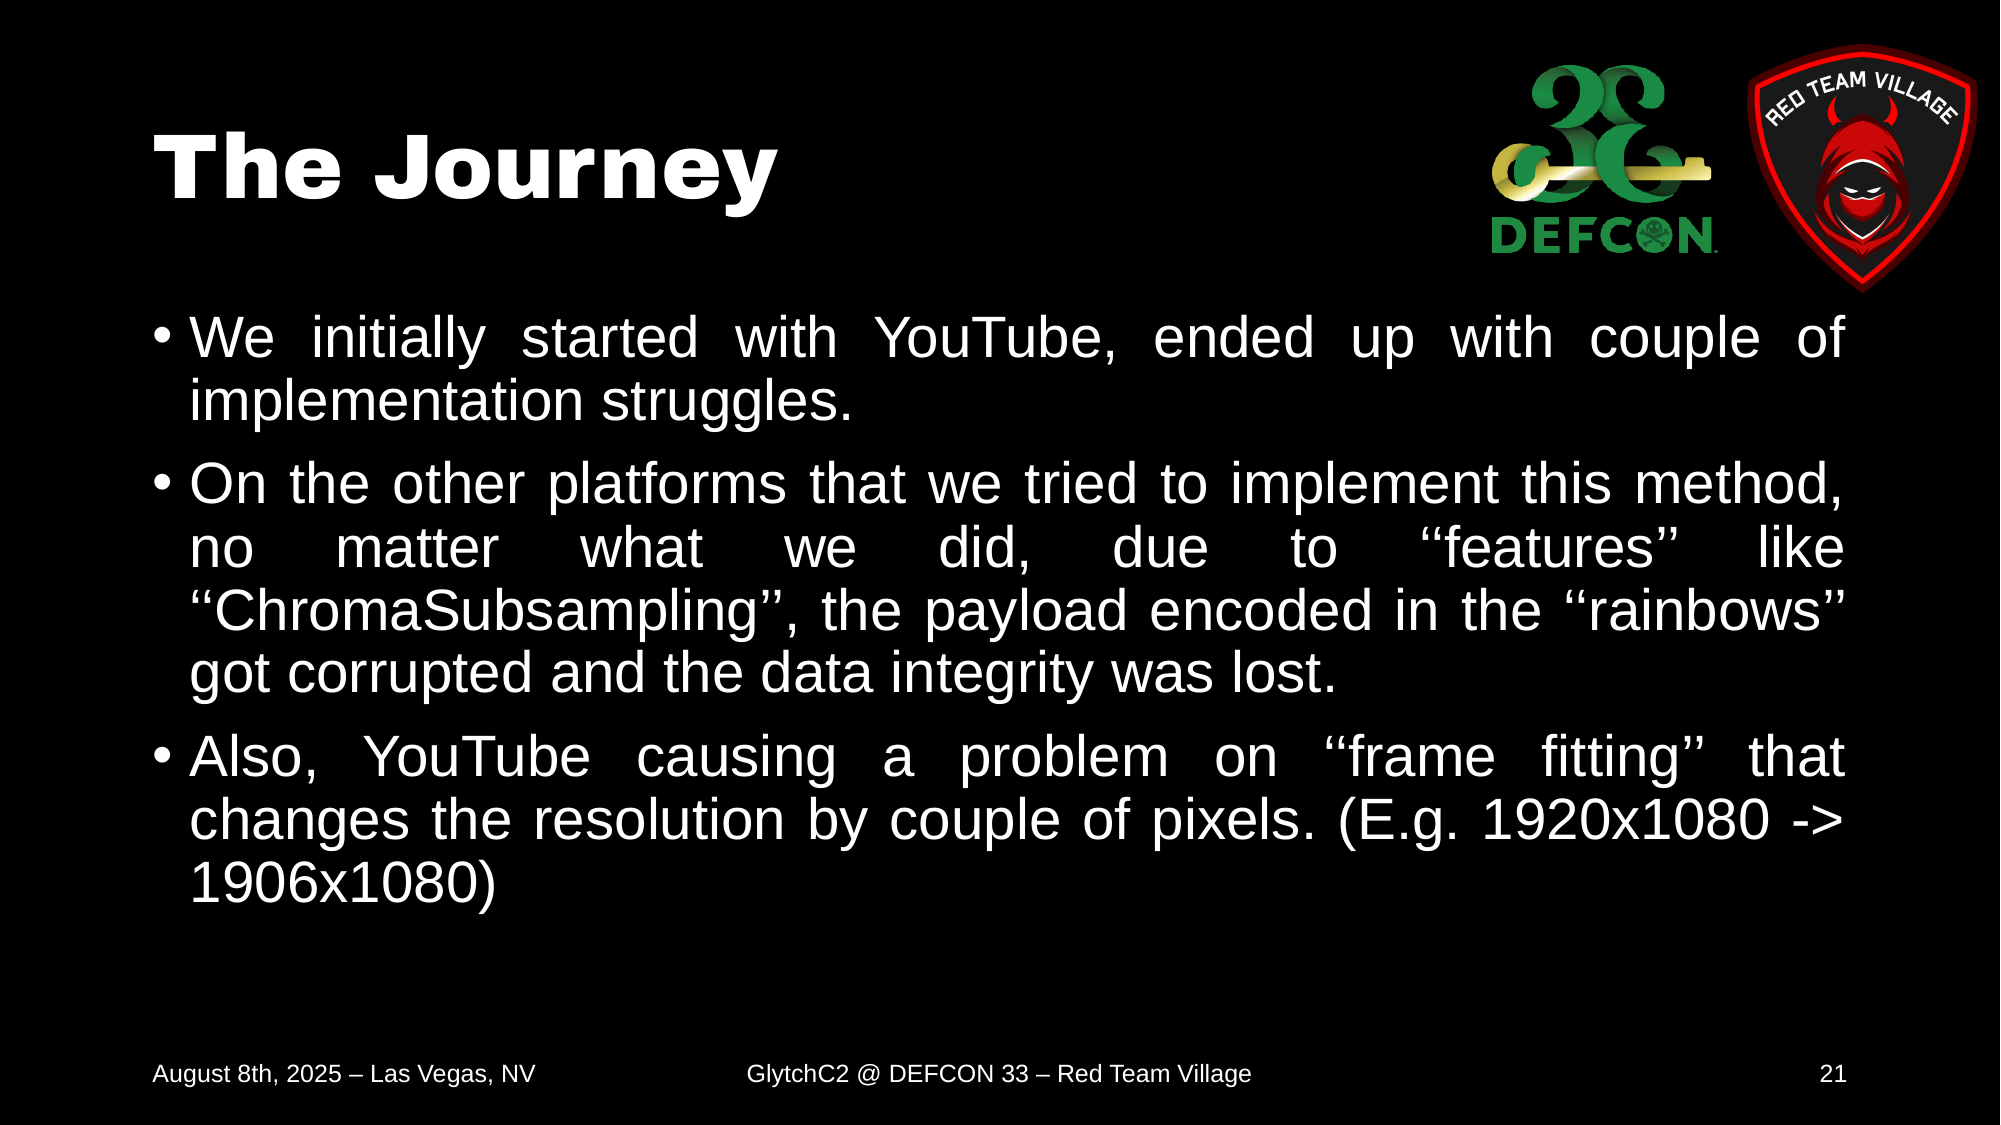

# The Journey
We initially started with YouTube, ended up with couple of implementation struggles.
On the other platforms that we tried to implement this method, no matter what we did, due to ‘‘features’’ like ‘‘ChromaSubsampling’’, the payload encoded in the ‘‘rainbows’’ got corrupted and the data integrity was lost.
Also, YouTube causing a problem on ‘‘frame fitting’’ that changes the resolution by couple of pixels. (E.g. 1920x1080 -> 1906x1080)
August 8th, 2025 – Las Vegas, NV
GlytchC2 @ DEFCON 33 – Red Team Village
21